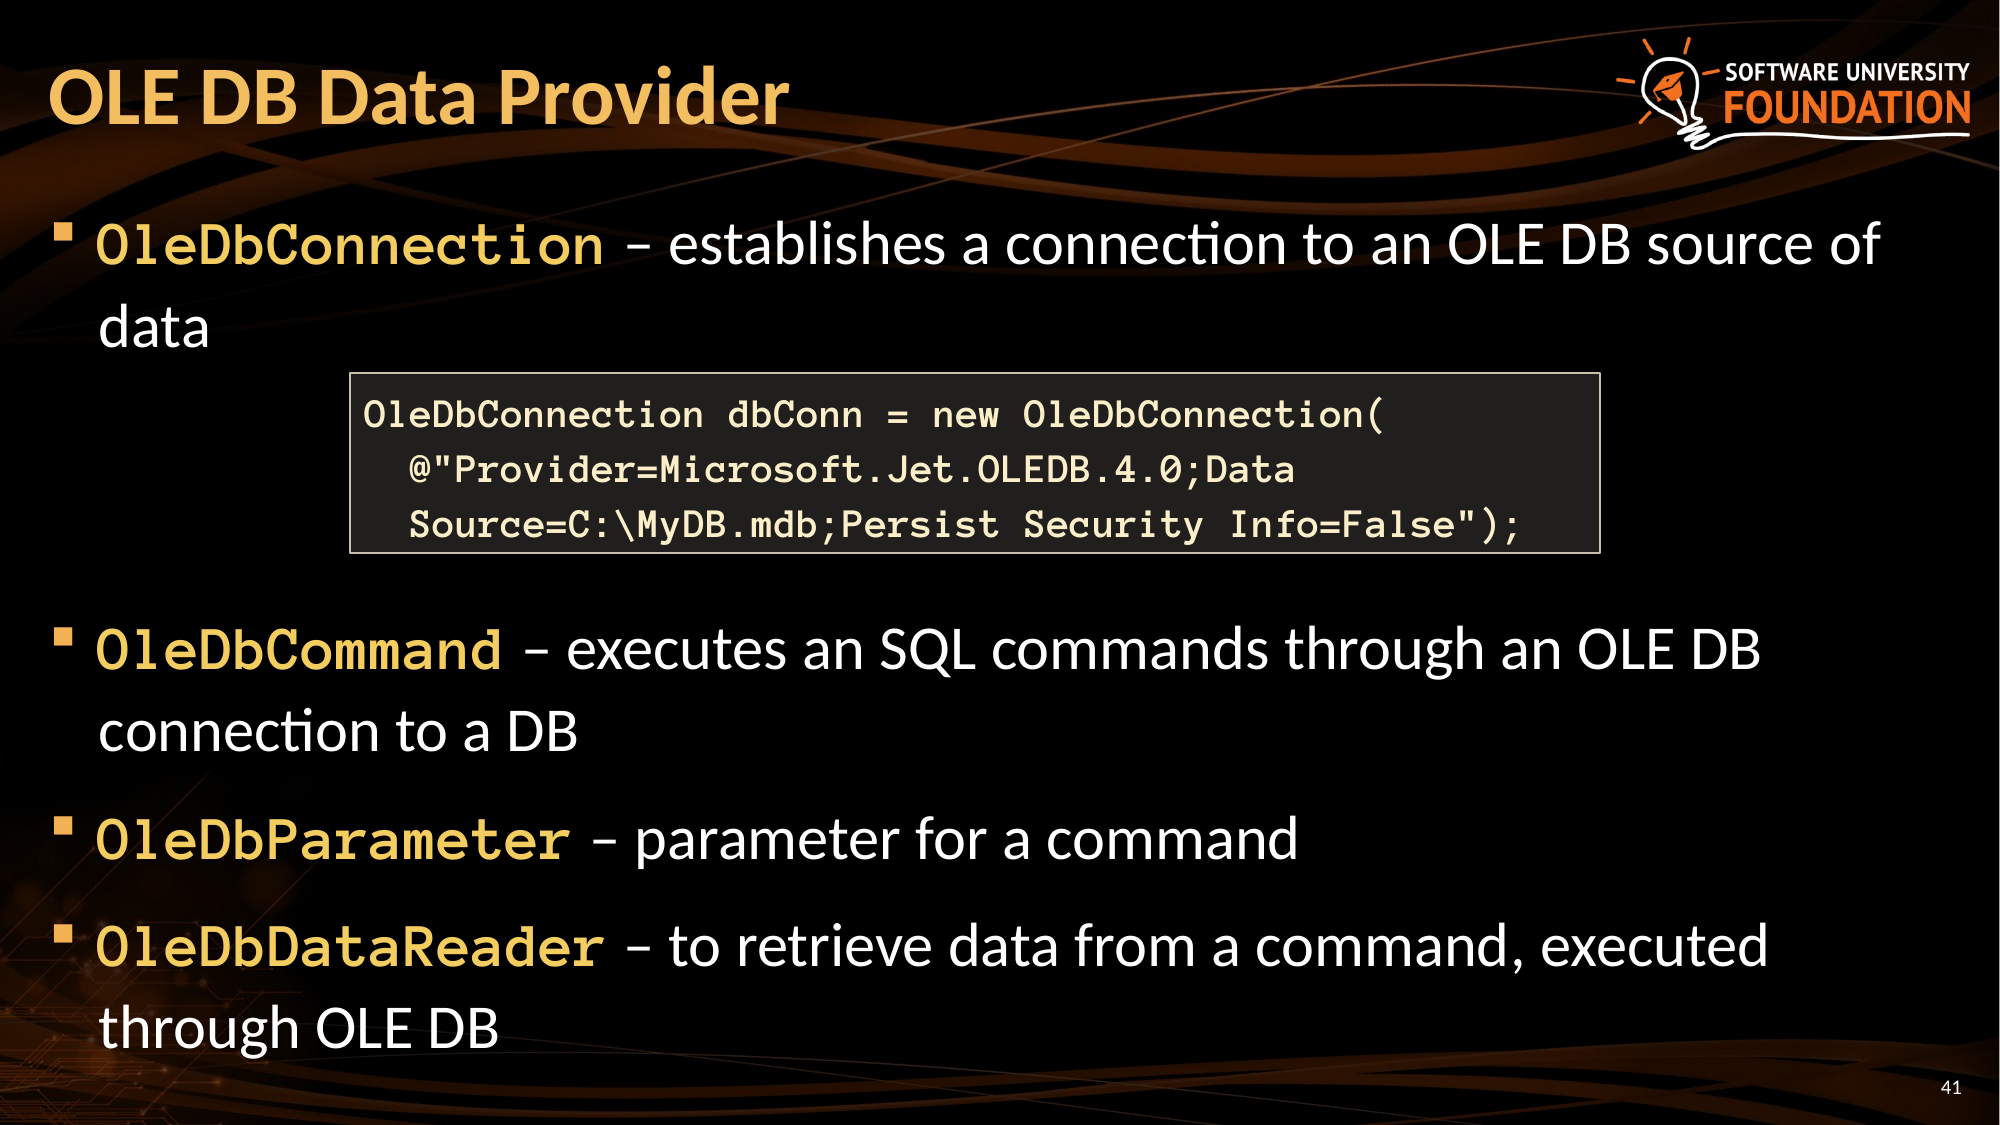

# OLE DB Data Provider
OleDbConnection – establishes a connection to an OLE DB source of data

OleDbCommand – executes an SQL commands through an OLE DB connection to a DB
OleDbParameter – parameter for a command
OleDbDataReader – to retrieve data from a command, executed through OLE DB
OleDbConnection dbConn = new OleDbConnection(
  @"Provider=Microsoft.Jet.OLEDB.4.0;Data
  Source=C:\MyDB.mdb;Persist Security Info=False");
41